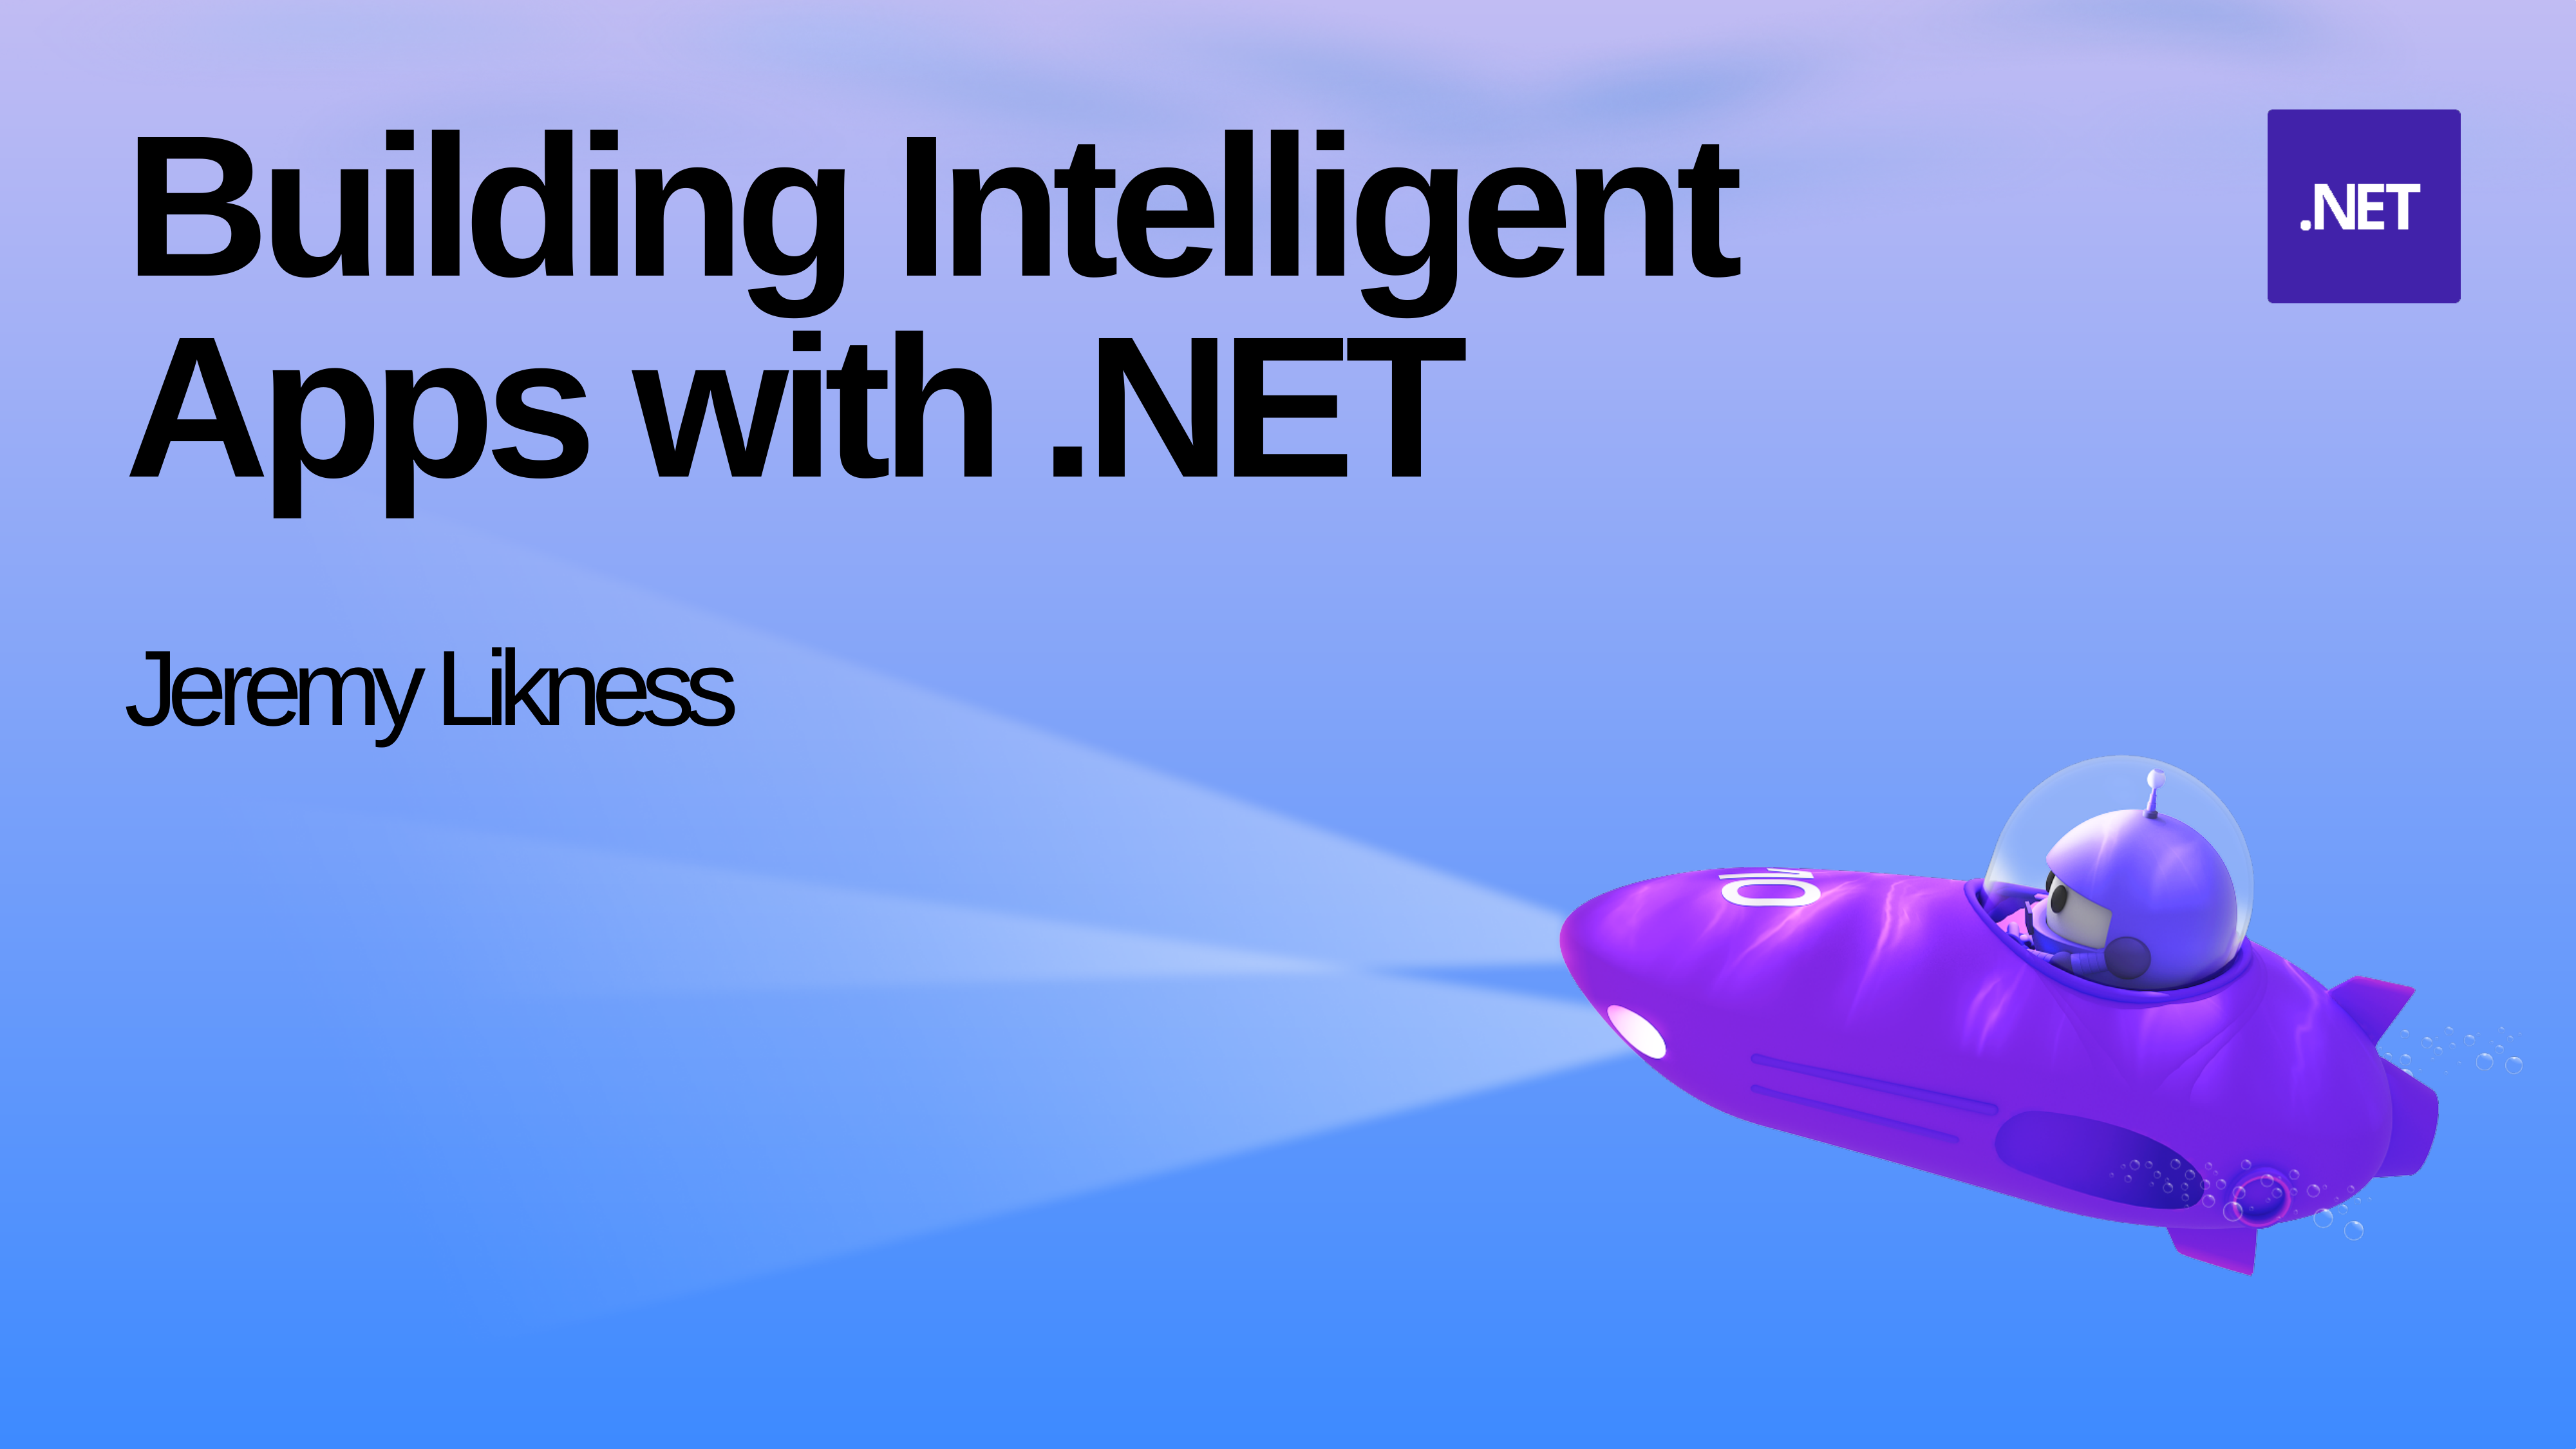

Building Intelligent Apps with .NET
Jeremy Likness